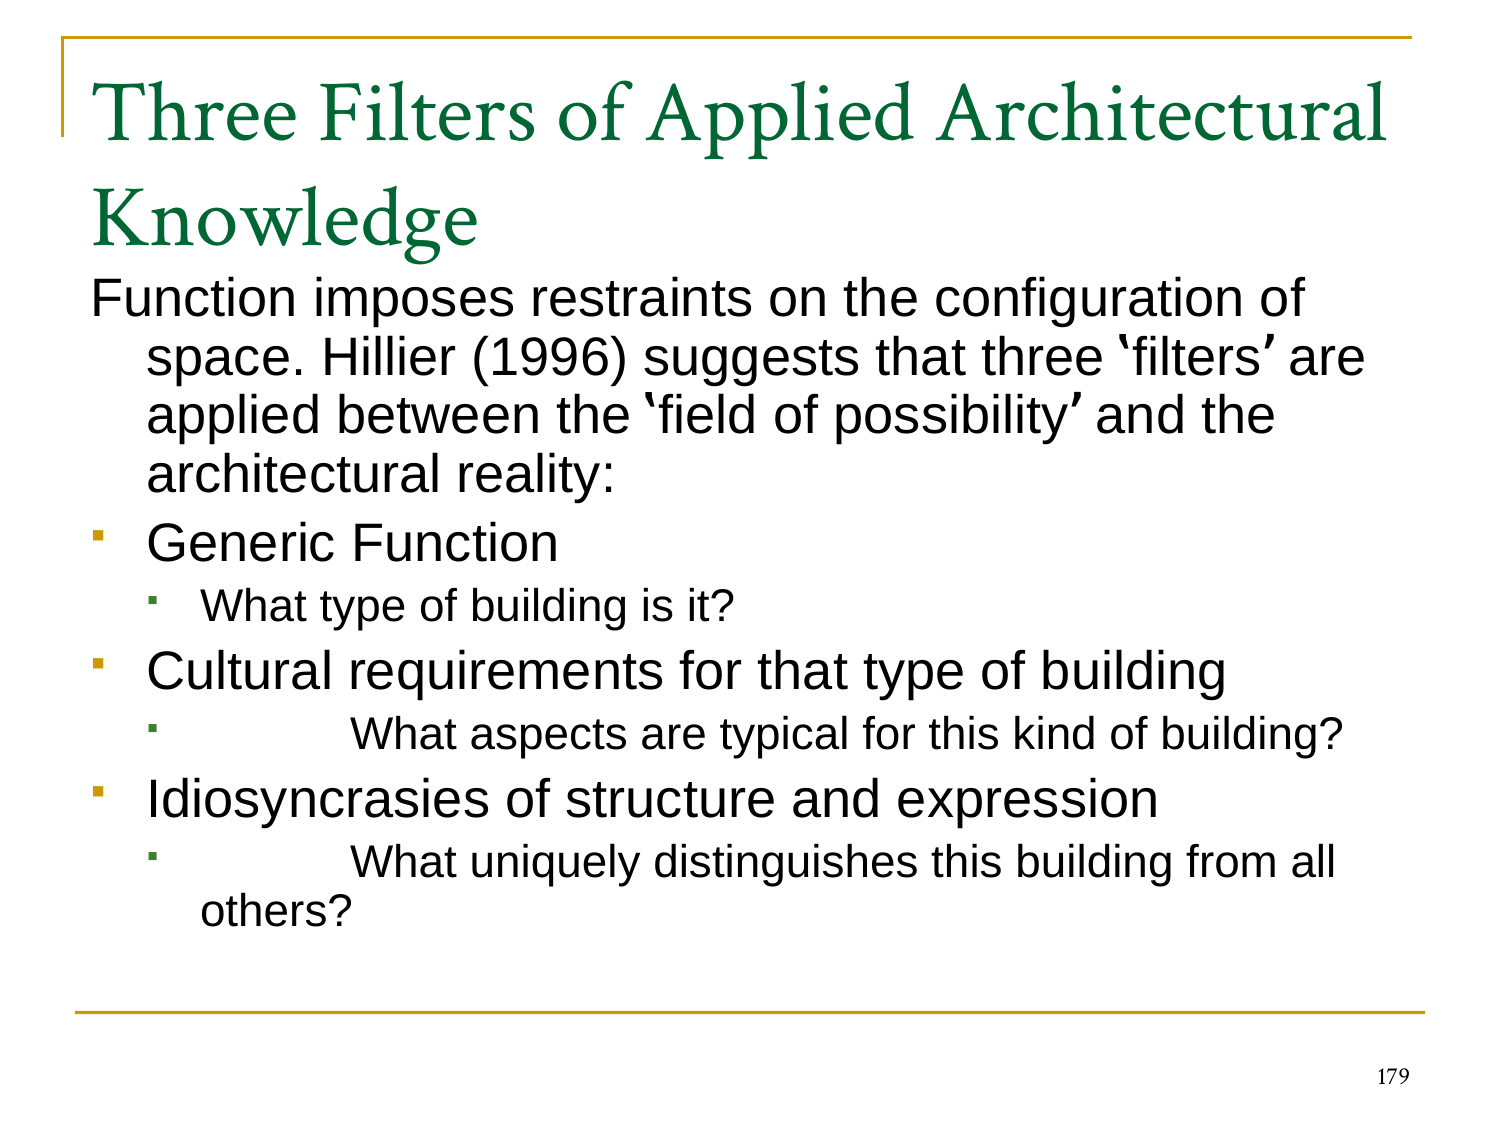

# Three Filters of Applied Architectural Knowledge
Function imposes restraints on the configuration of space. Hillier (1996) suggests that three ‘filters’ are applied between the ‘field of possibility’ and the architectural reality:
Generic Function
What type of building is it?
Cultural requirements for that type of building
	What aspects are typical for this kind of building?
Idiosyncrasies of structure and expression
	What uniquely distinguishes this building from all others?

179